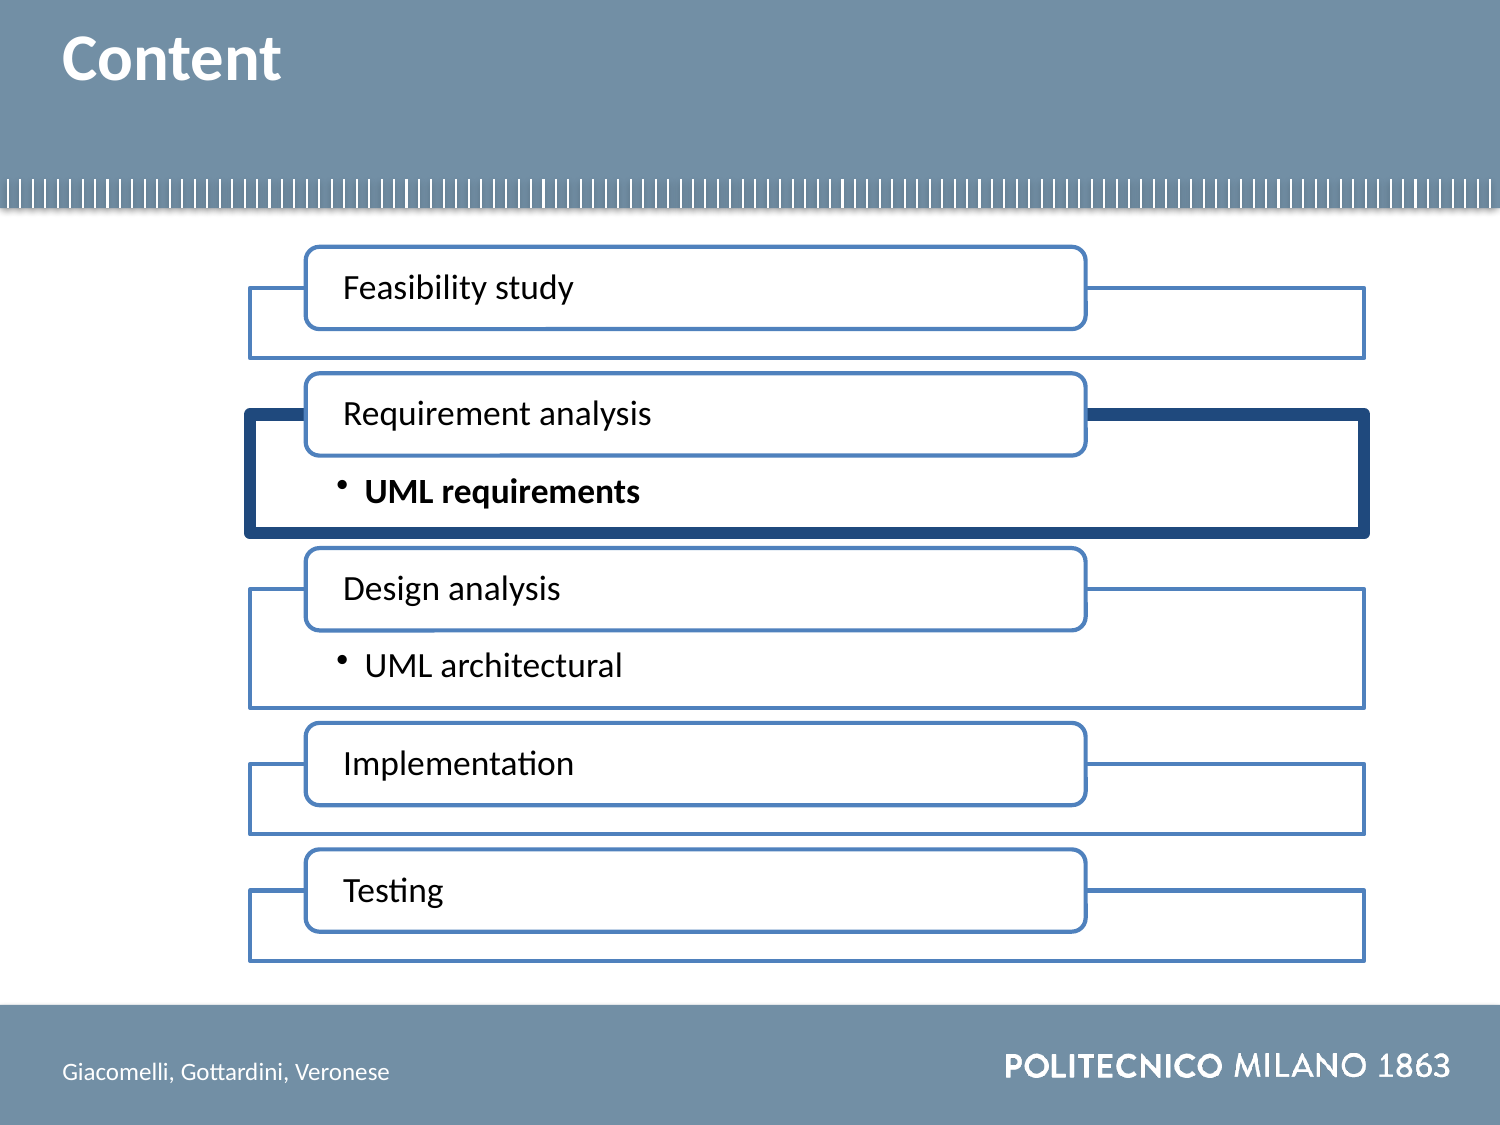

# Content

Feasibility study
UML requirements
Requirement analysis
UML architectural
Design analysis
Implementation
Testing
Giacomelli, Gottardini, Veronese